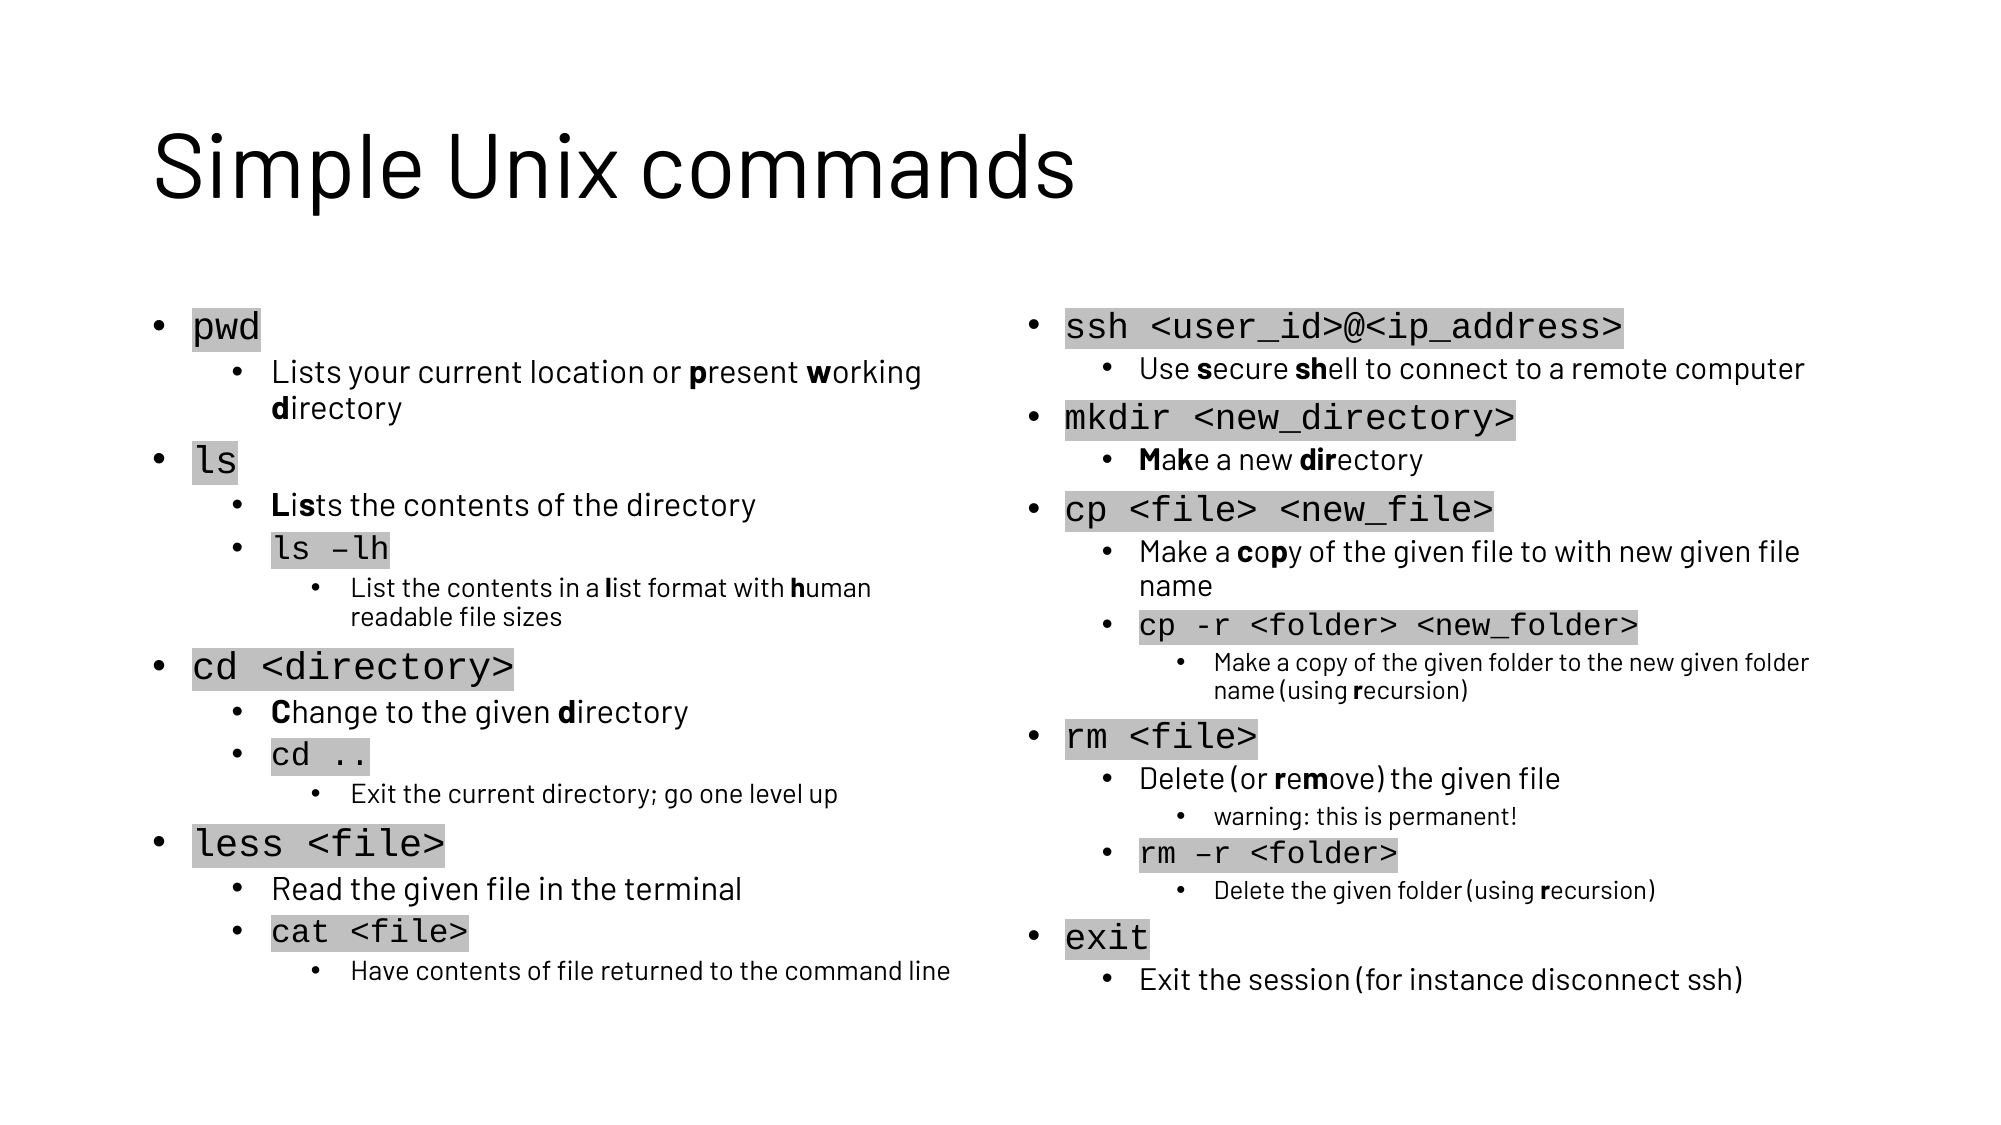

# Simple Unix commands
pwd
Lists your current location or present working directory
ls
Lists the contents of the directory
ls –lh
List the contents in a list format with human readable file sizes
cd <directory>
Change to the given directory
cd ..
Exit the current directory; go one level up
less <file>
Read the given file in the terminal
cat <file>
Have contents of file returned to the command line
ssh <user_id>@<ip_address>
Use secure shell to connect to a remote computer
mkdir <new_directory>
Make a new directory
cp <file> <new_file>
Make a copy of the given file to with new given file name
cp -r <folder> <new_folder>
Make a copy of the given folder to the new given folder name (using recursion)
rm <file>
Delete (or remove) the given file
warning: this is permanent!
rm –r <folder>
Delete the given folder (using recursion)
exit
Exit the session (for instance disconnect ssh)